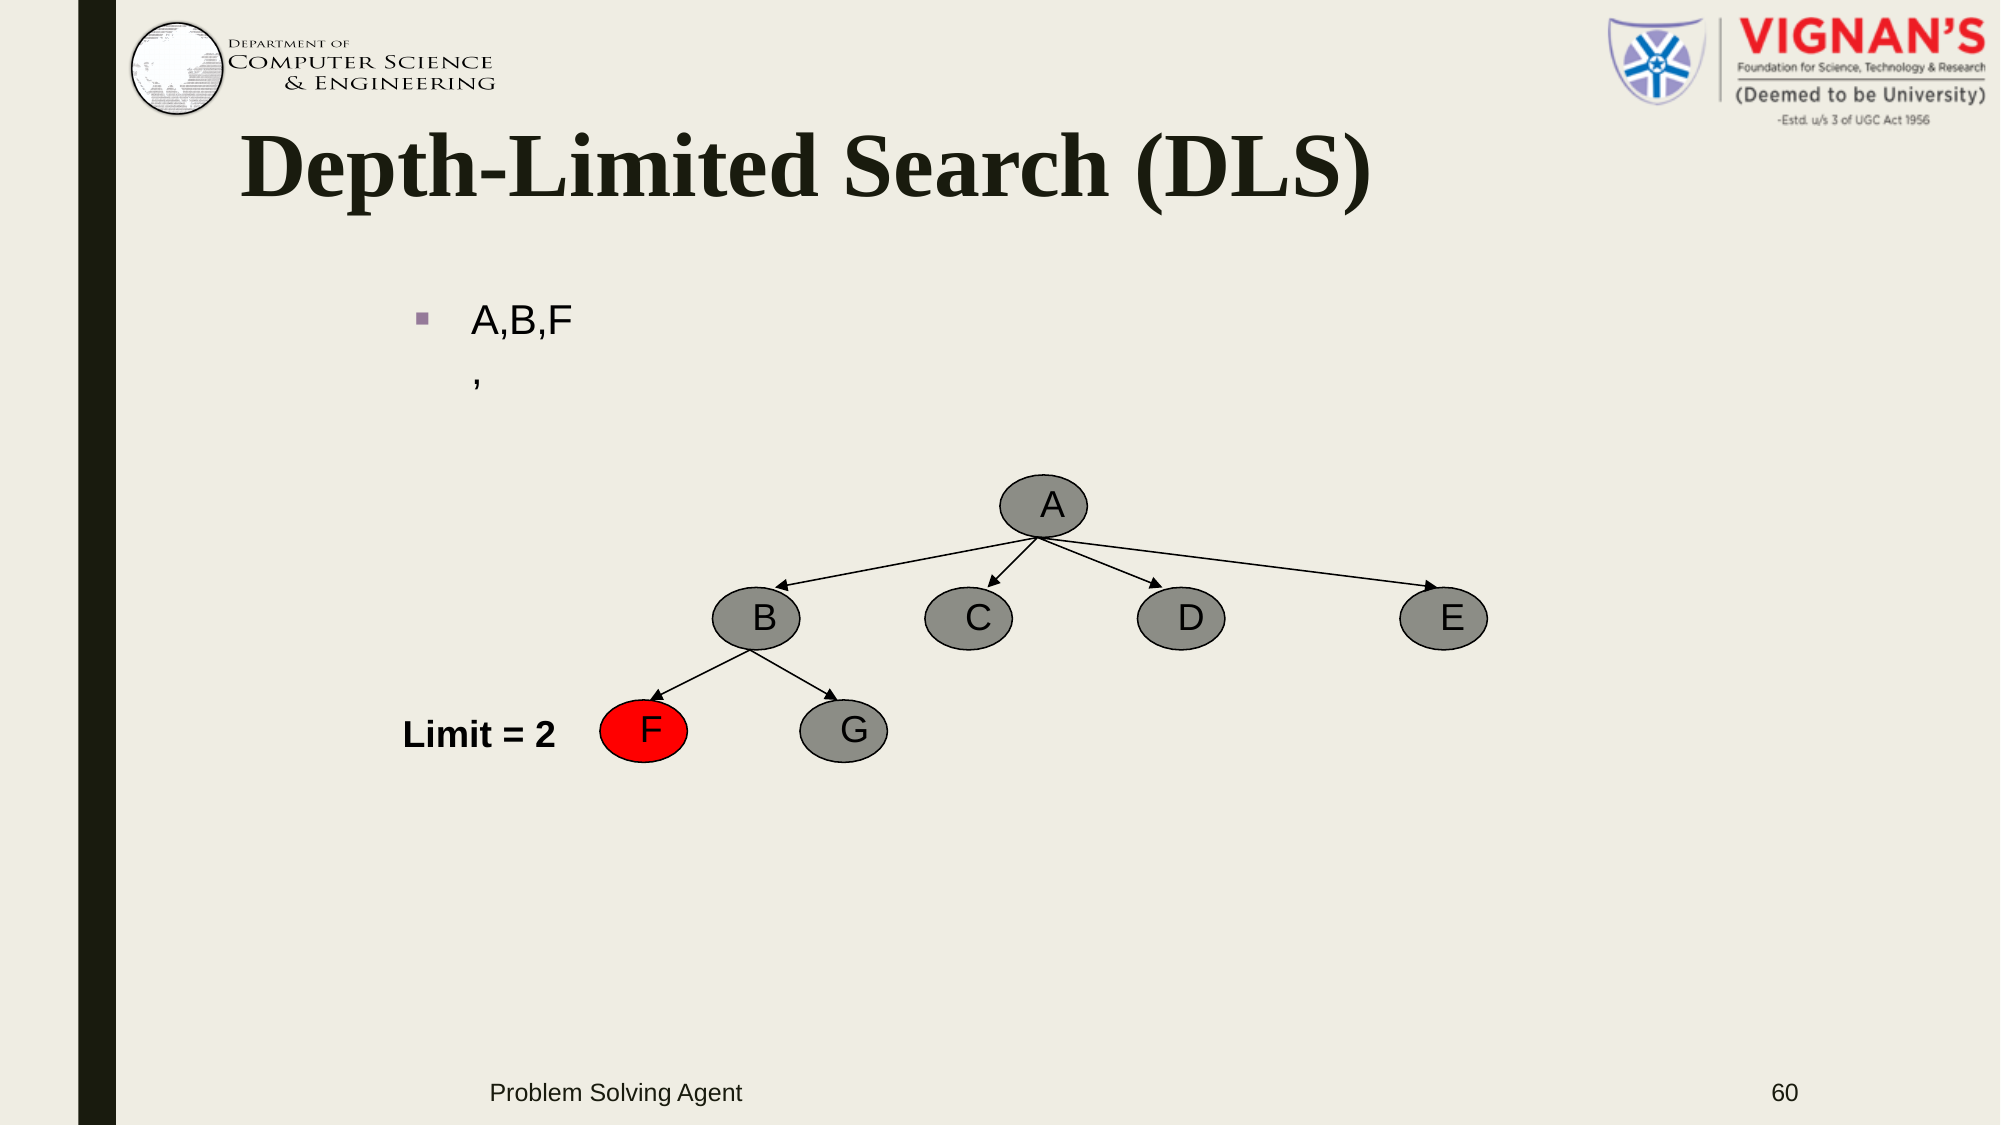

# Depth-Limited Search (DLS)
A,B,F,

A

B
C
D
E

F
G
Limit = 2
Problem Solving Agent
60